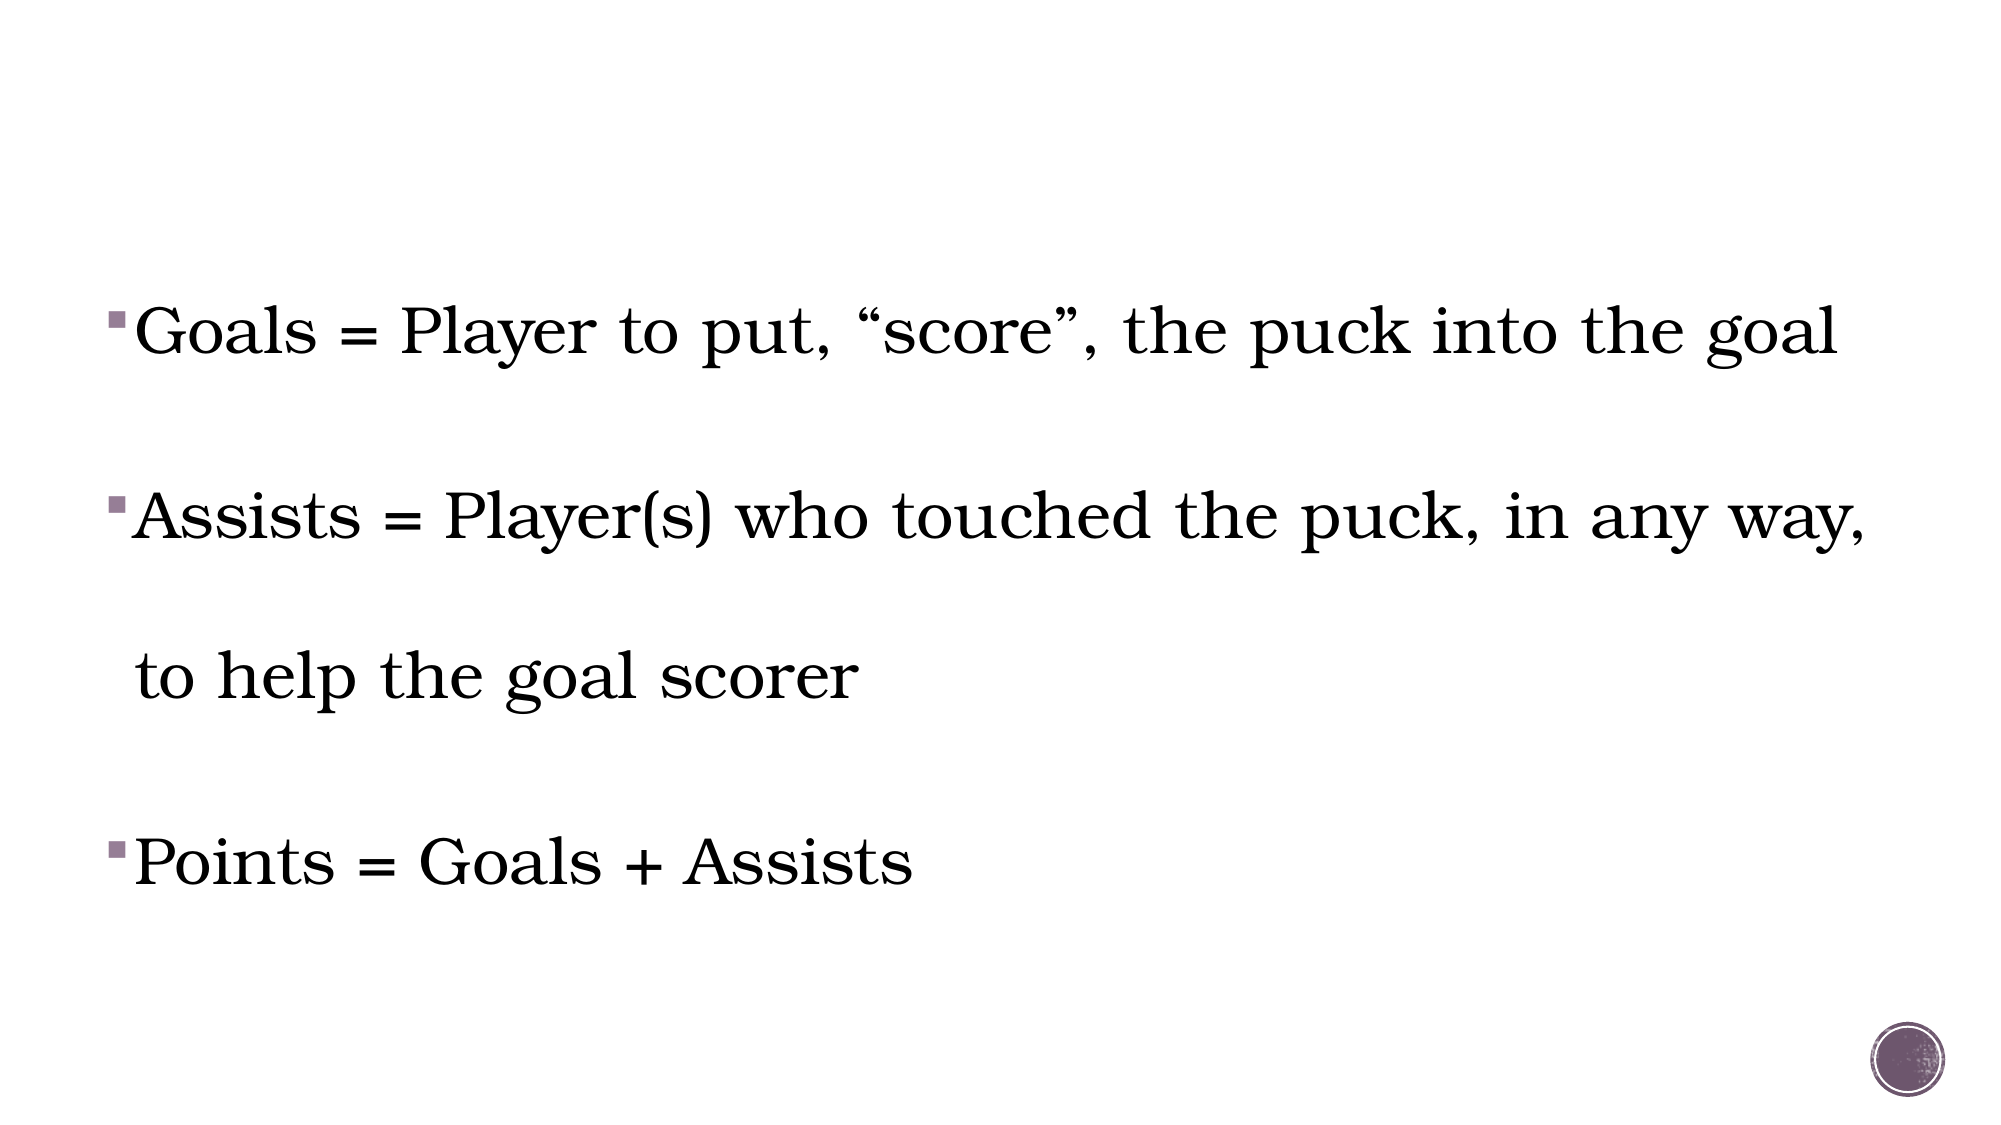

Goals = Player to put, “score”, the puck into the goal
Assists = Player(s) who touched the puck, in any way, to help the goal scorer
Points = Goals + Assists